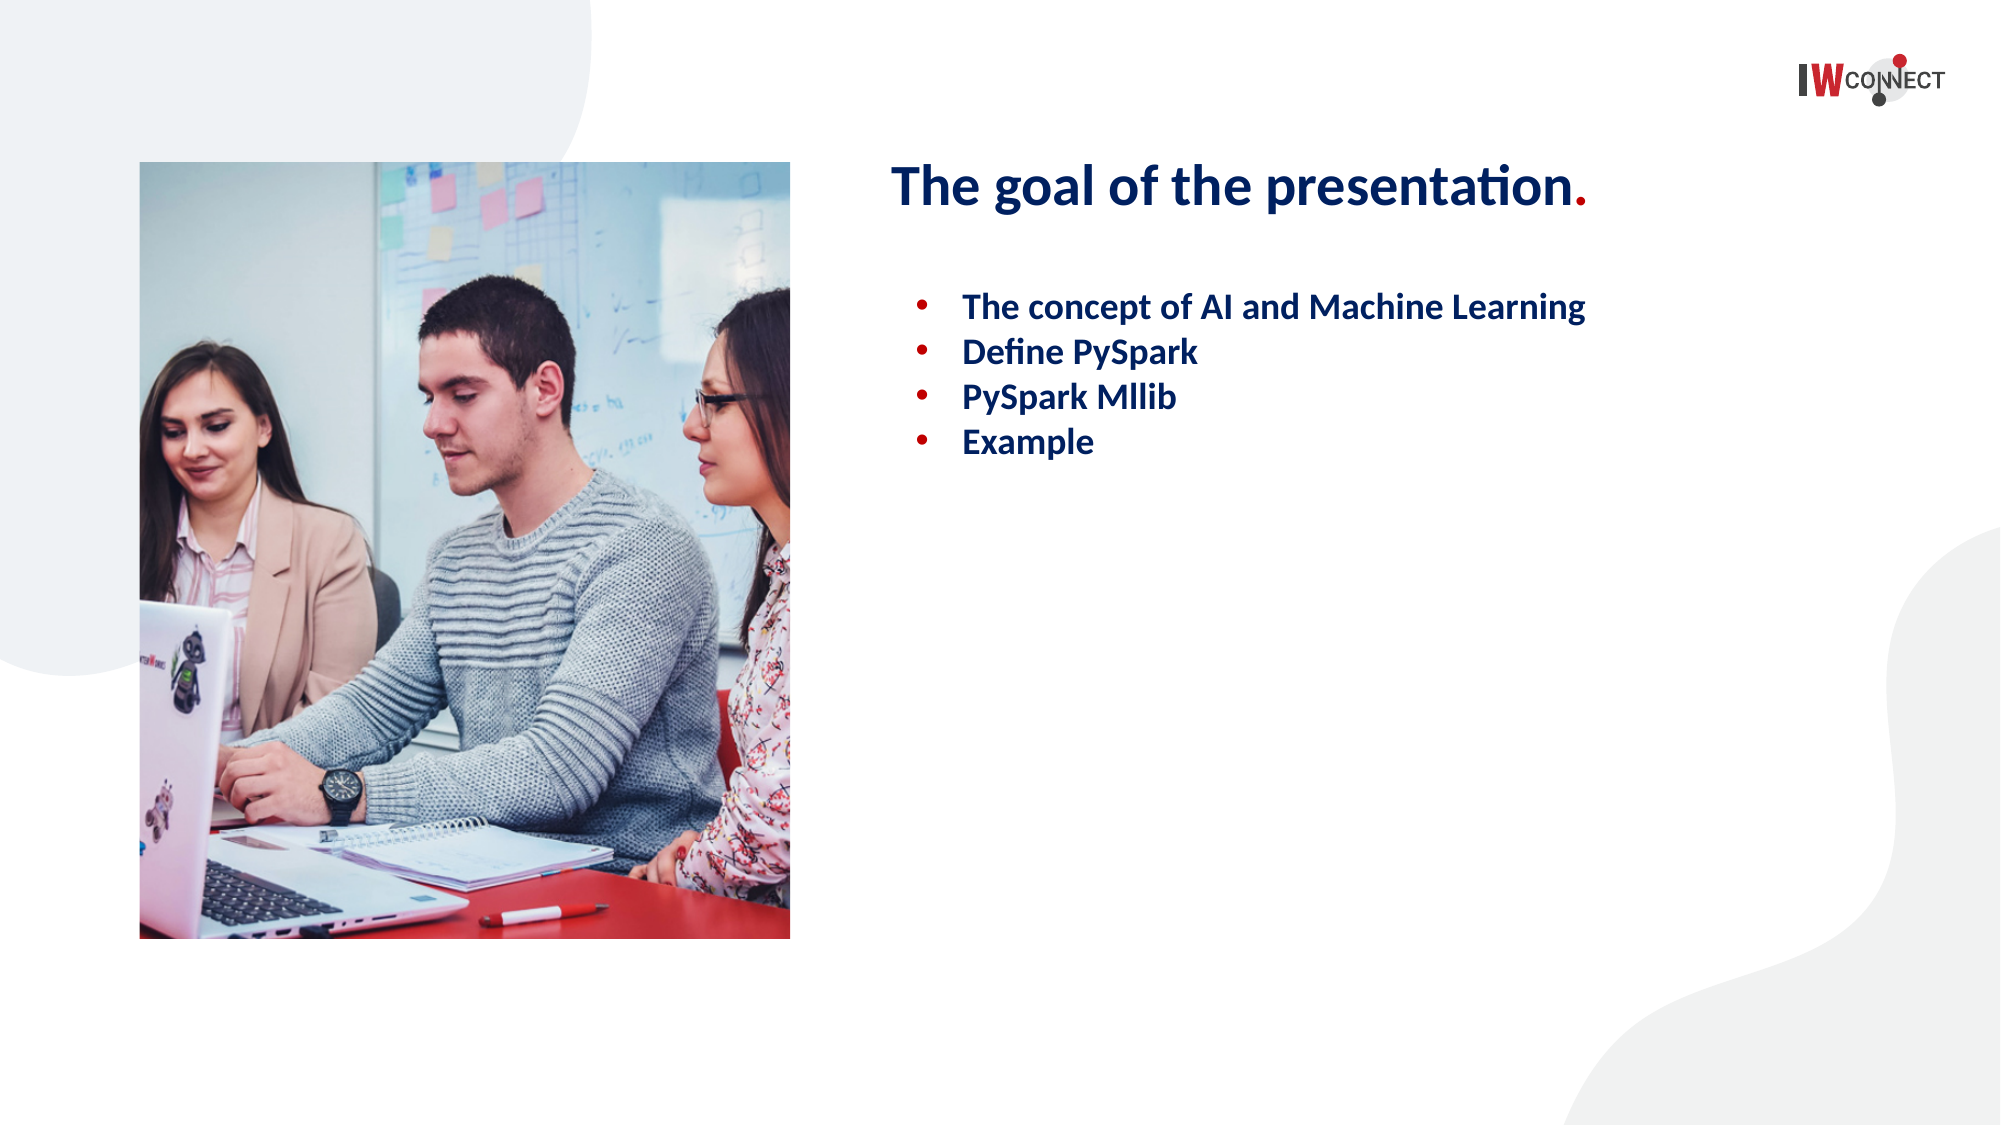

The goal of the presentation.
The concept of AI and Machine Learning
Define PySpark
PySpark Mllib
Example